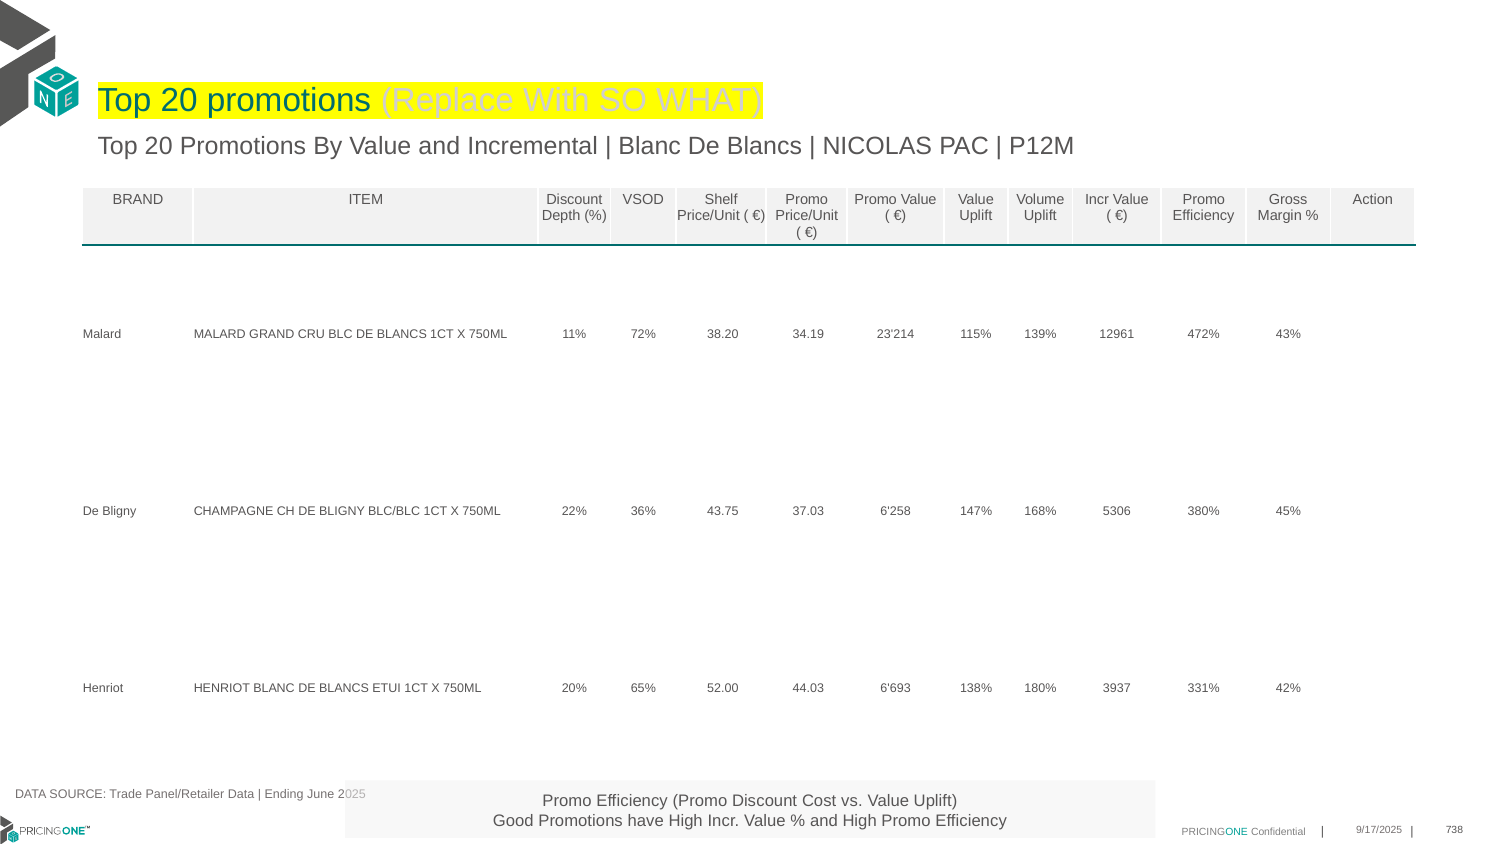

# Top 20 promotions (Replace With SO WHAT)
Top 20 Promotions By Value and Incremental | Blanc De Blancs | NICOLAS PAC | P12M
| BRAND | ITEM | Discount Depth (%) | VSOD | Shelf Price/Unit ( €) | Promo Price/Unit ( €) | Promo Value ( €) | Value Uplift | Volume Uplift | Incr Value ( €) | Promo Efficiency | Gross Margin % | Action |
| --- | --- | --- | --- | --- | --- | --- | --- | --- | --- | --- | --- | --- |
| Malard | MALARD GRAND CRU BLC DE BLANCS 1CT X 750ML | 11% | 72% | 38.20 | 34.19 | 23'214 | 115% | 139% | 12961 | 472% | 43% |  |
| De Bligny | CHAMPAGNE CH DE BLIGNY BLC/BLC 1CT X 750ML | 22% | 36% | 43.75 | 37.03 | 6'258 | 147% | 168% | 5306 | 380% | 45% |  |
| Henriot | HENRIOT BLANC DE BLANCS ETUI 1CT X 750ML | 20% | 65% | 52.00 | 44.03 | 6'693 | 138% | 180% | 3937 | 331% | 42% |  |
DATA SOURCE: Trade Panel/Retailer Data | Ending June 2025
Promo Efficiency (Promo Discount Cost vs. Value Uplift)
Good Promotions have High Incr. Value % and High Promo Efficiency

9/17/2025
738